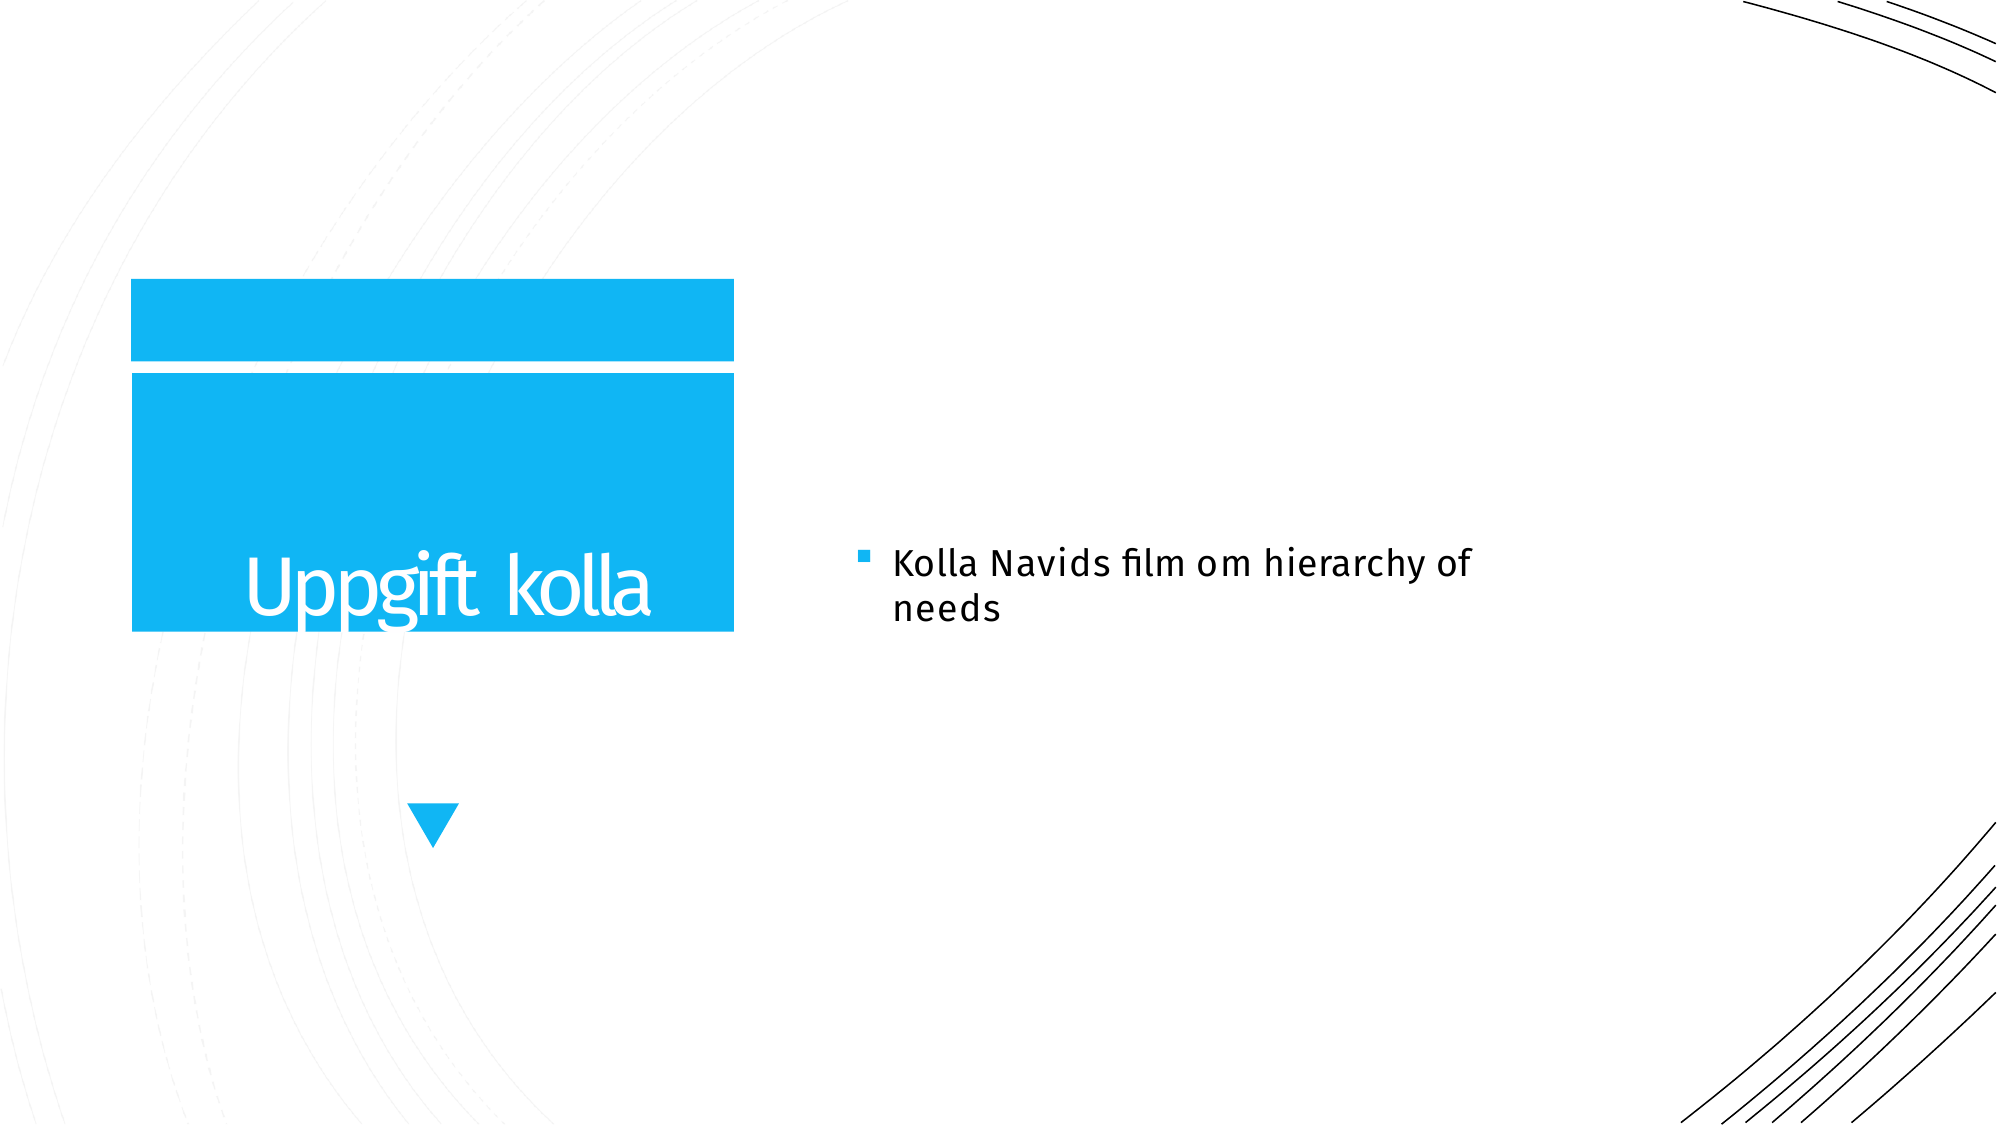

Uppgift kolla
Kolla Navids film om hierarchy of needs